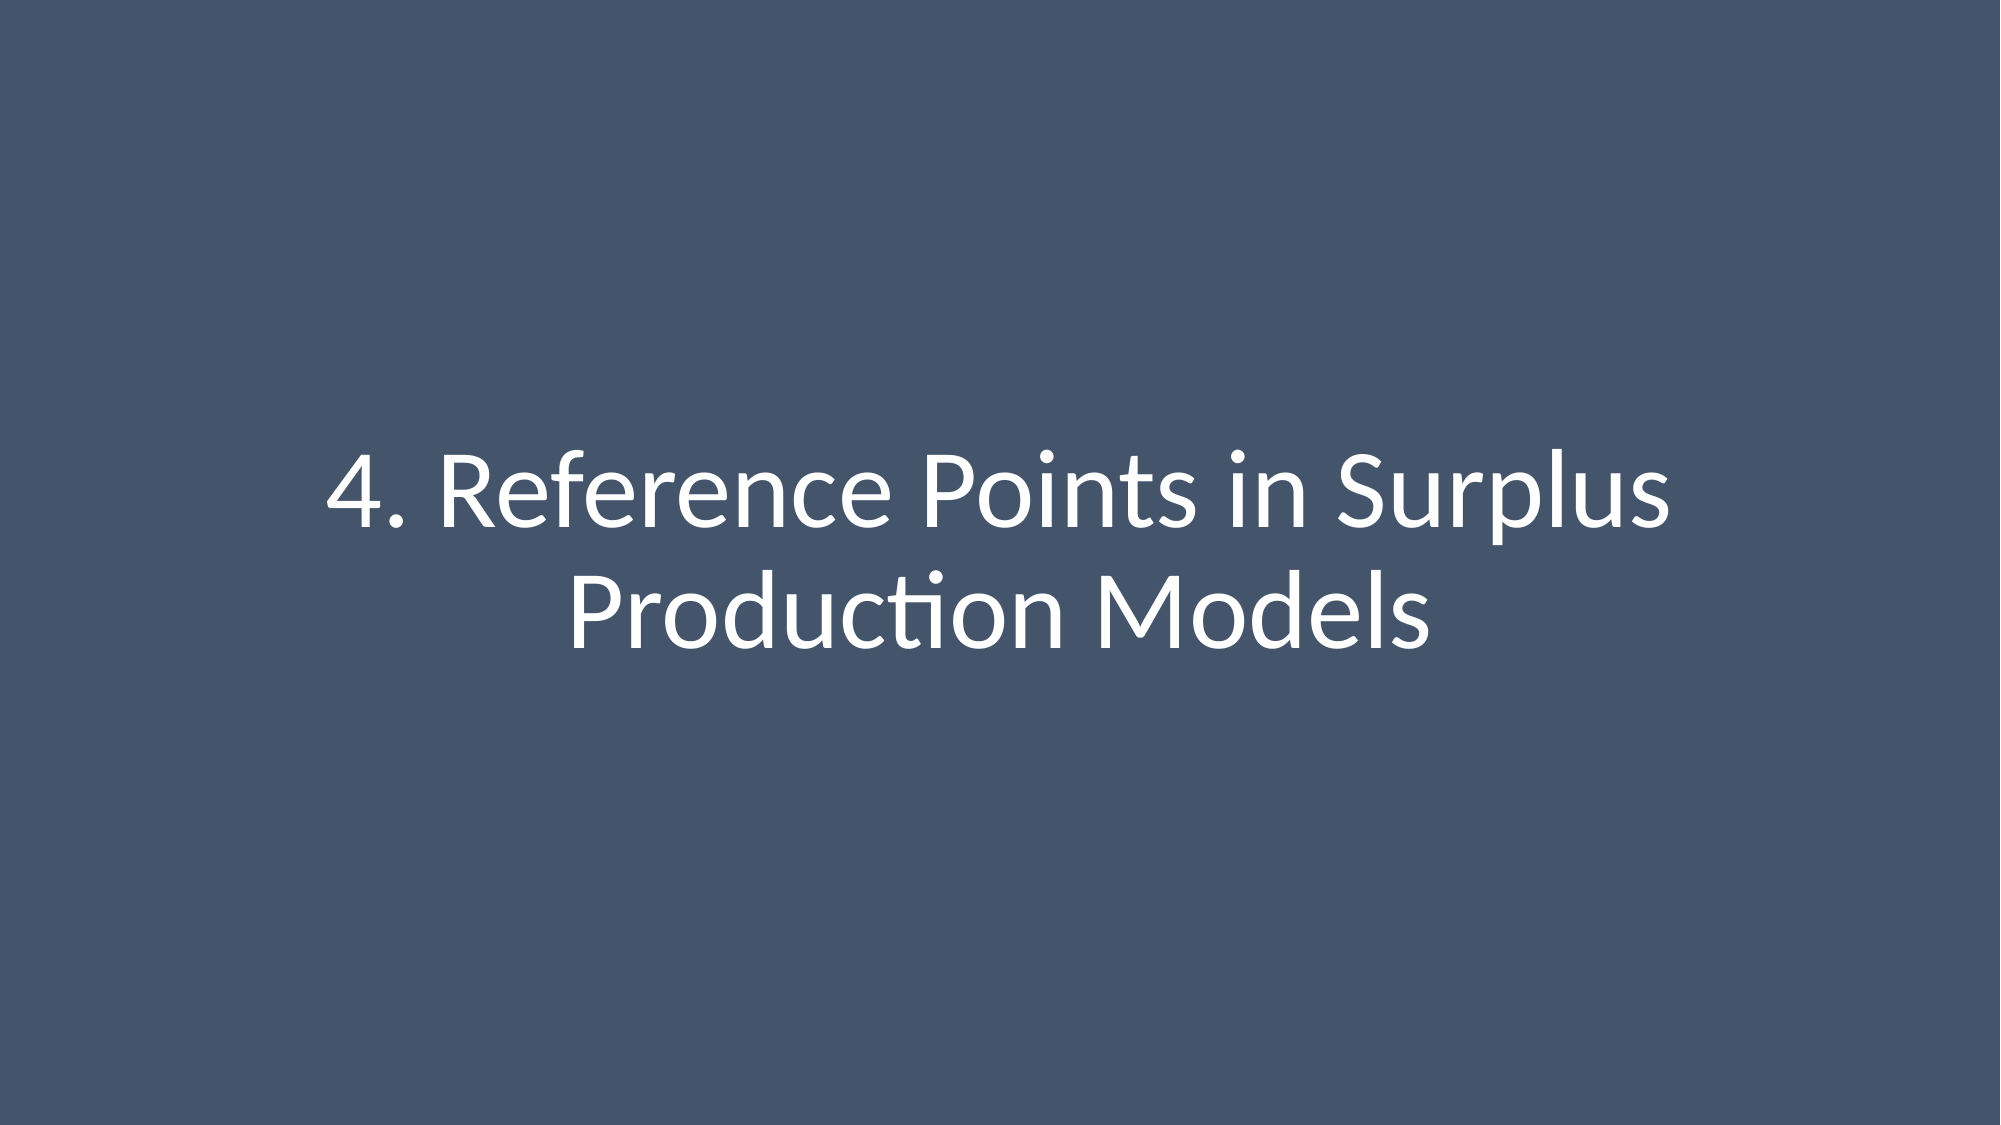

# 4. Reference Points in Surplus Production Models